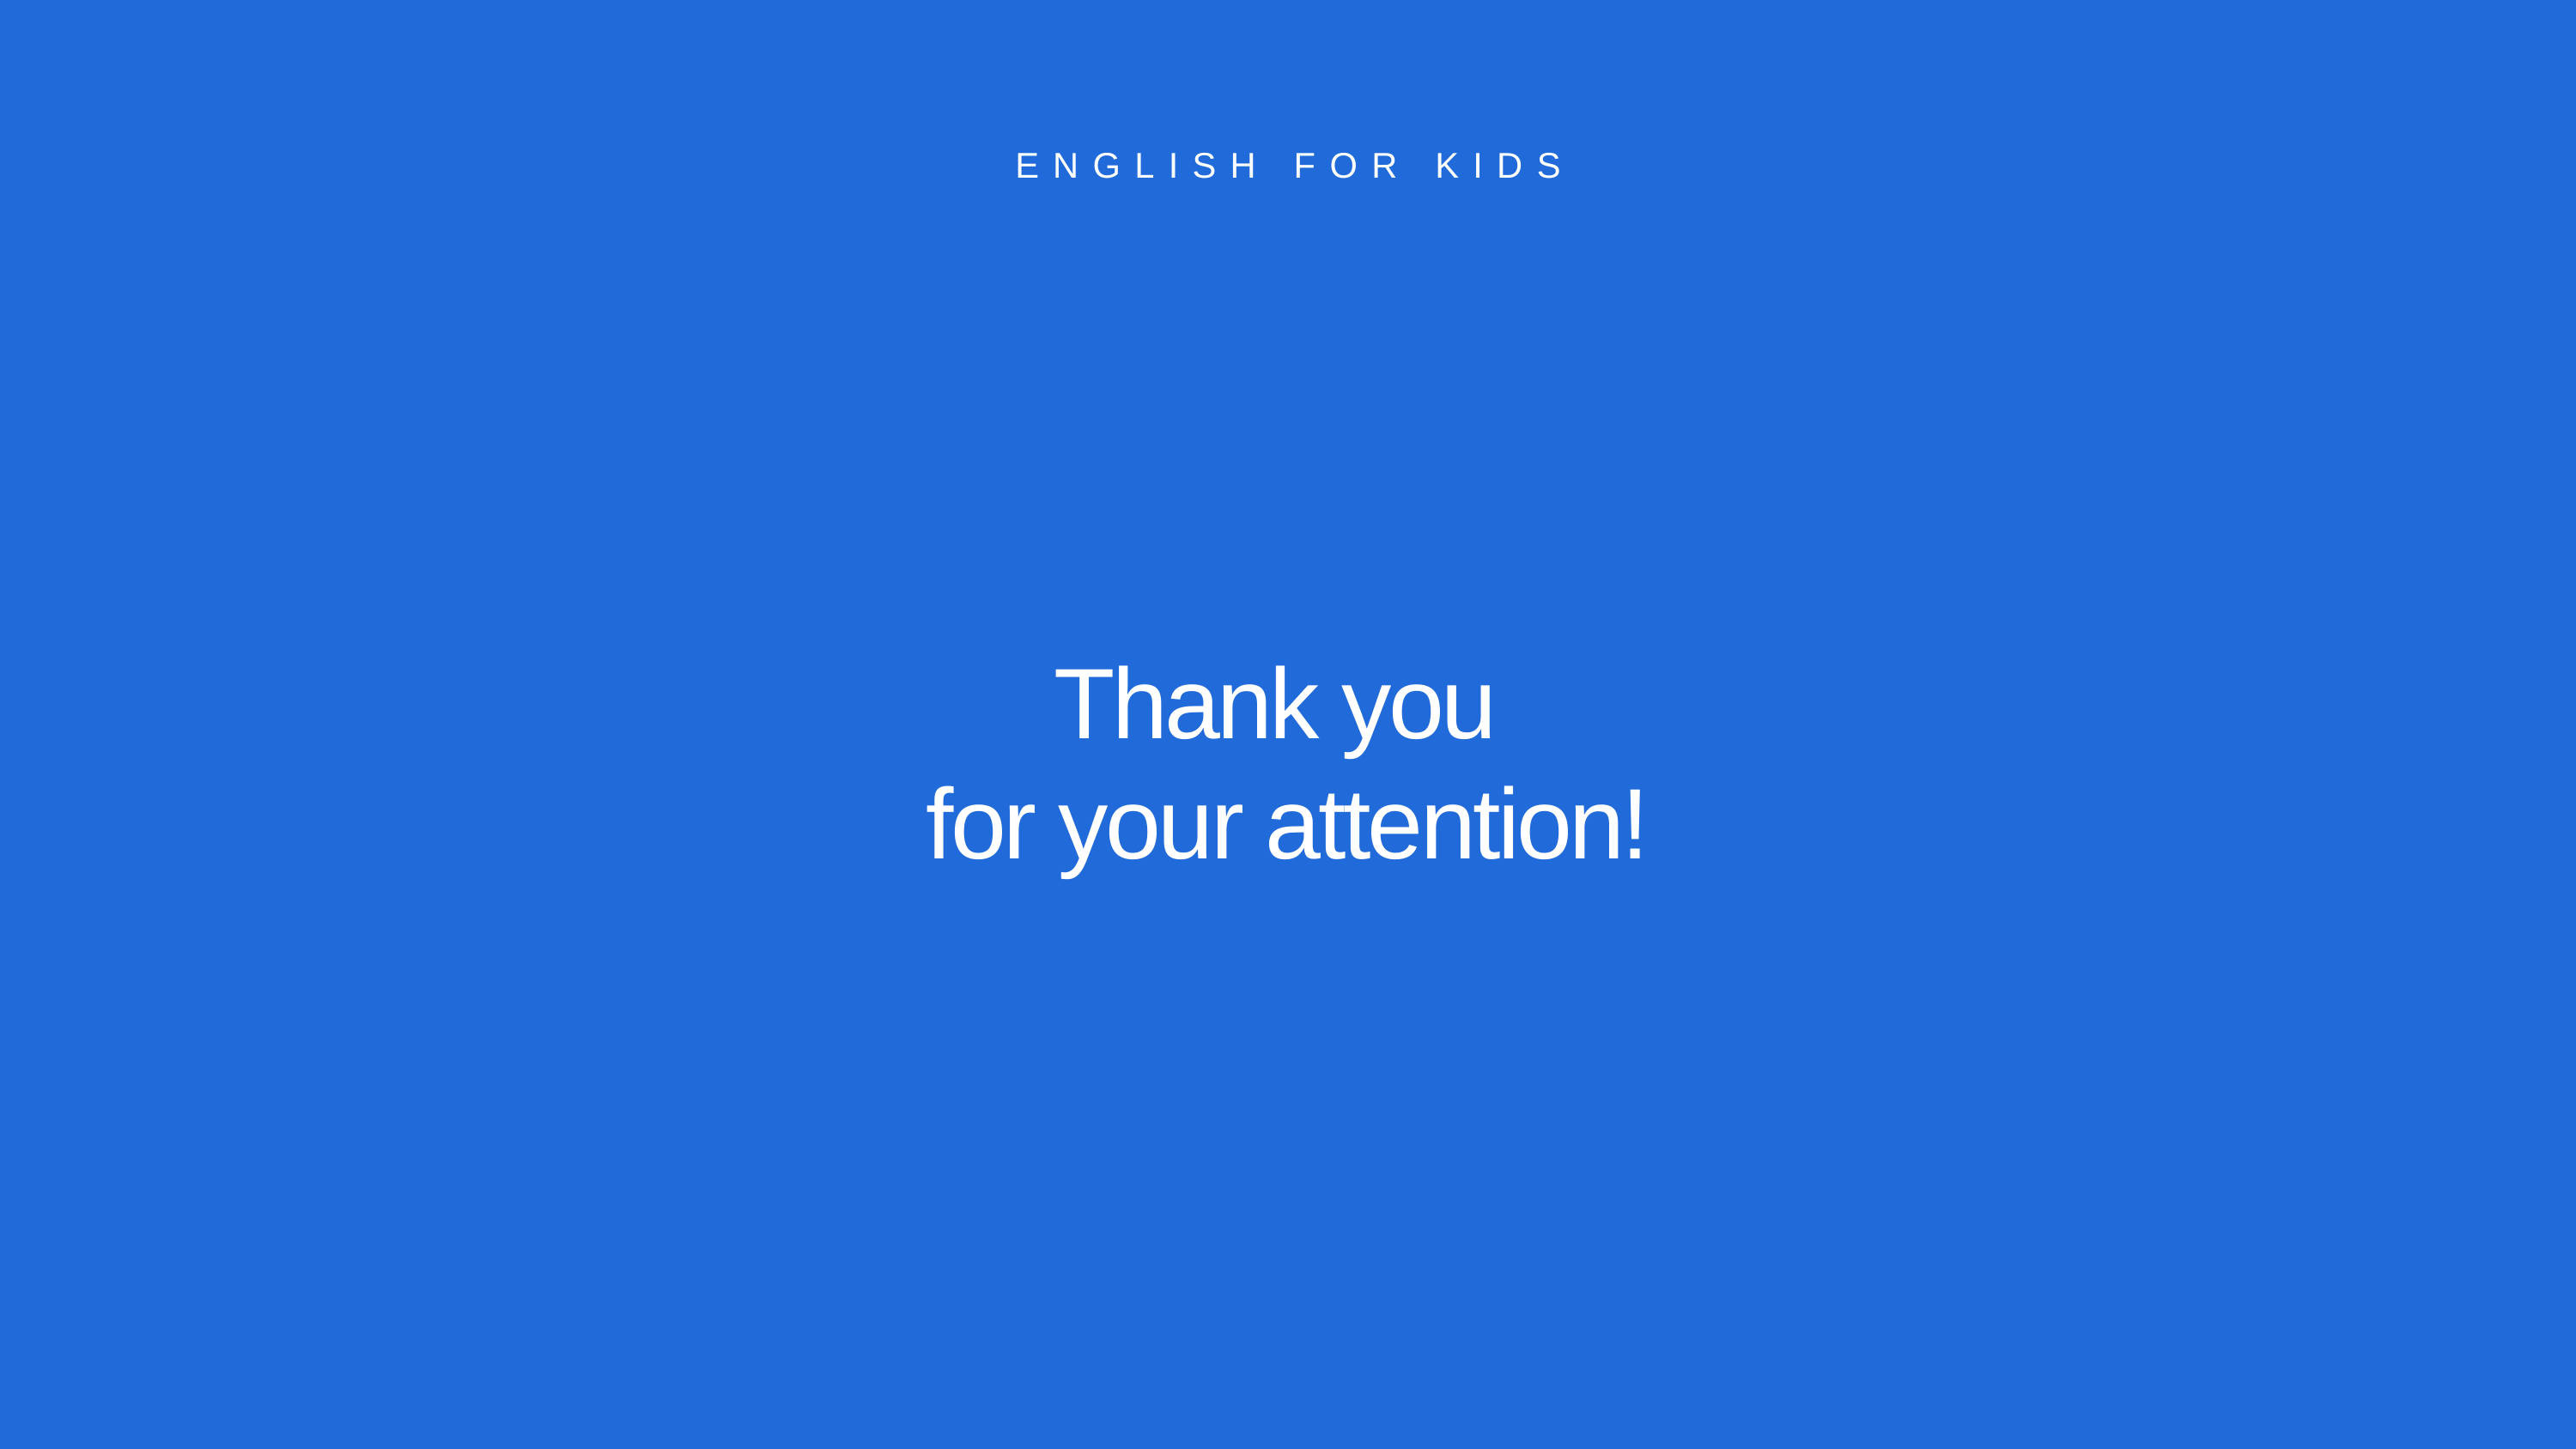

ENGLISH FOR KIDS
Thank you
for your attention!